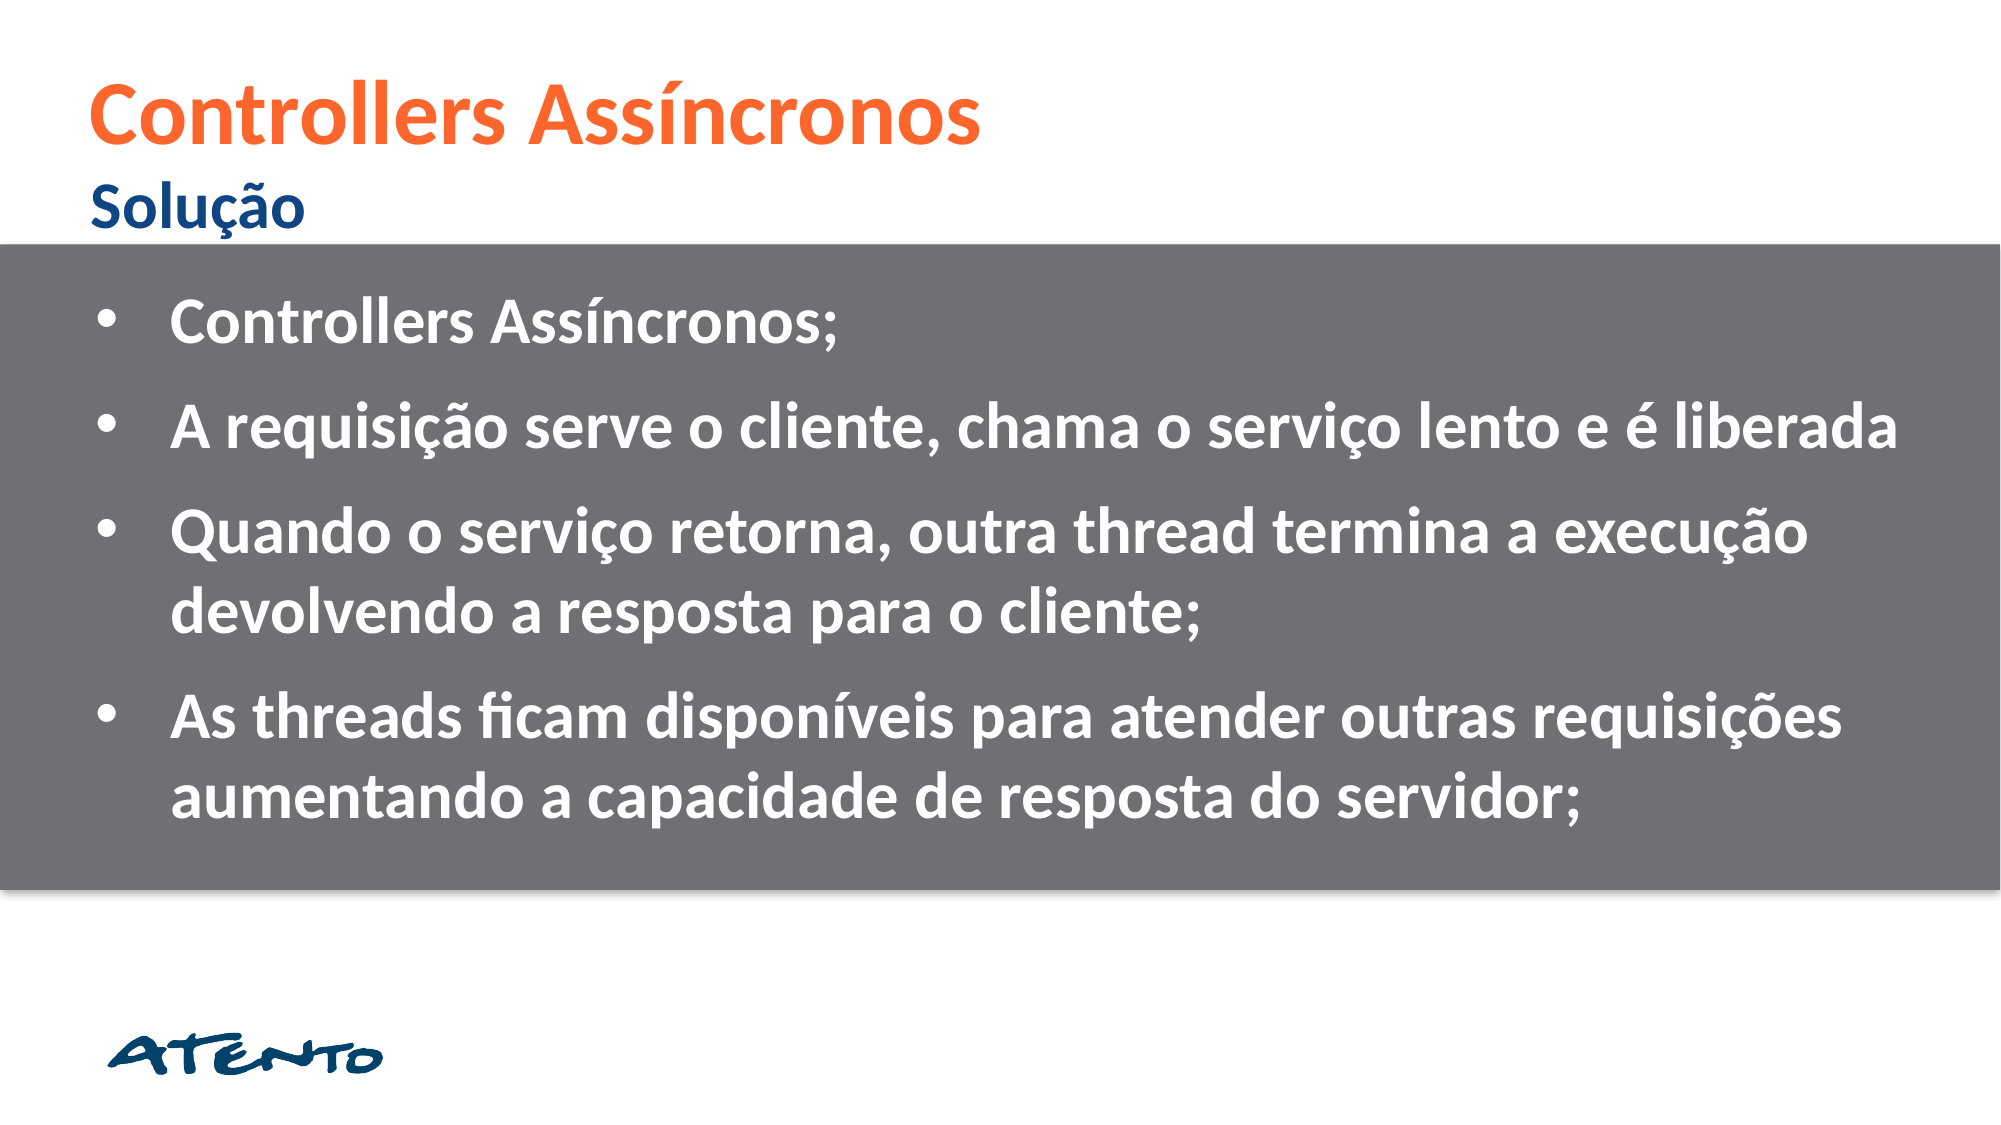

Controllers Assíncronos
Solução

Controllers Assíncronos;
A requisição serve o cliente, chama o serviço lento e é liberada
Quando o serviço retorna, outra thread termina a execução devolvendo a resposta para o cliente;
As threads ficam disponíveis para atender outras requisições aumentando a capacidade de resposta do servidor;